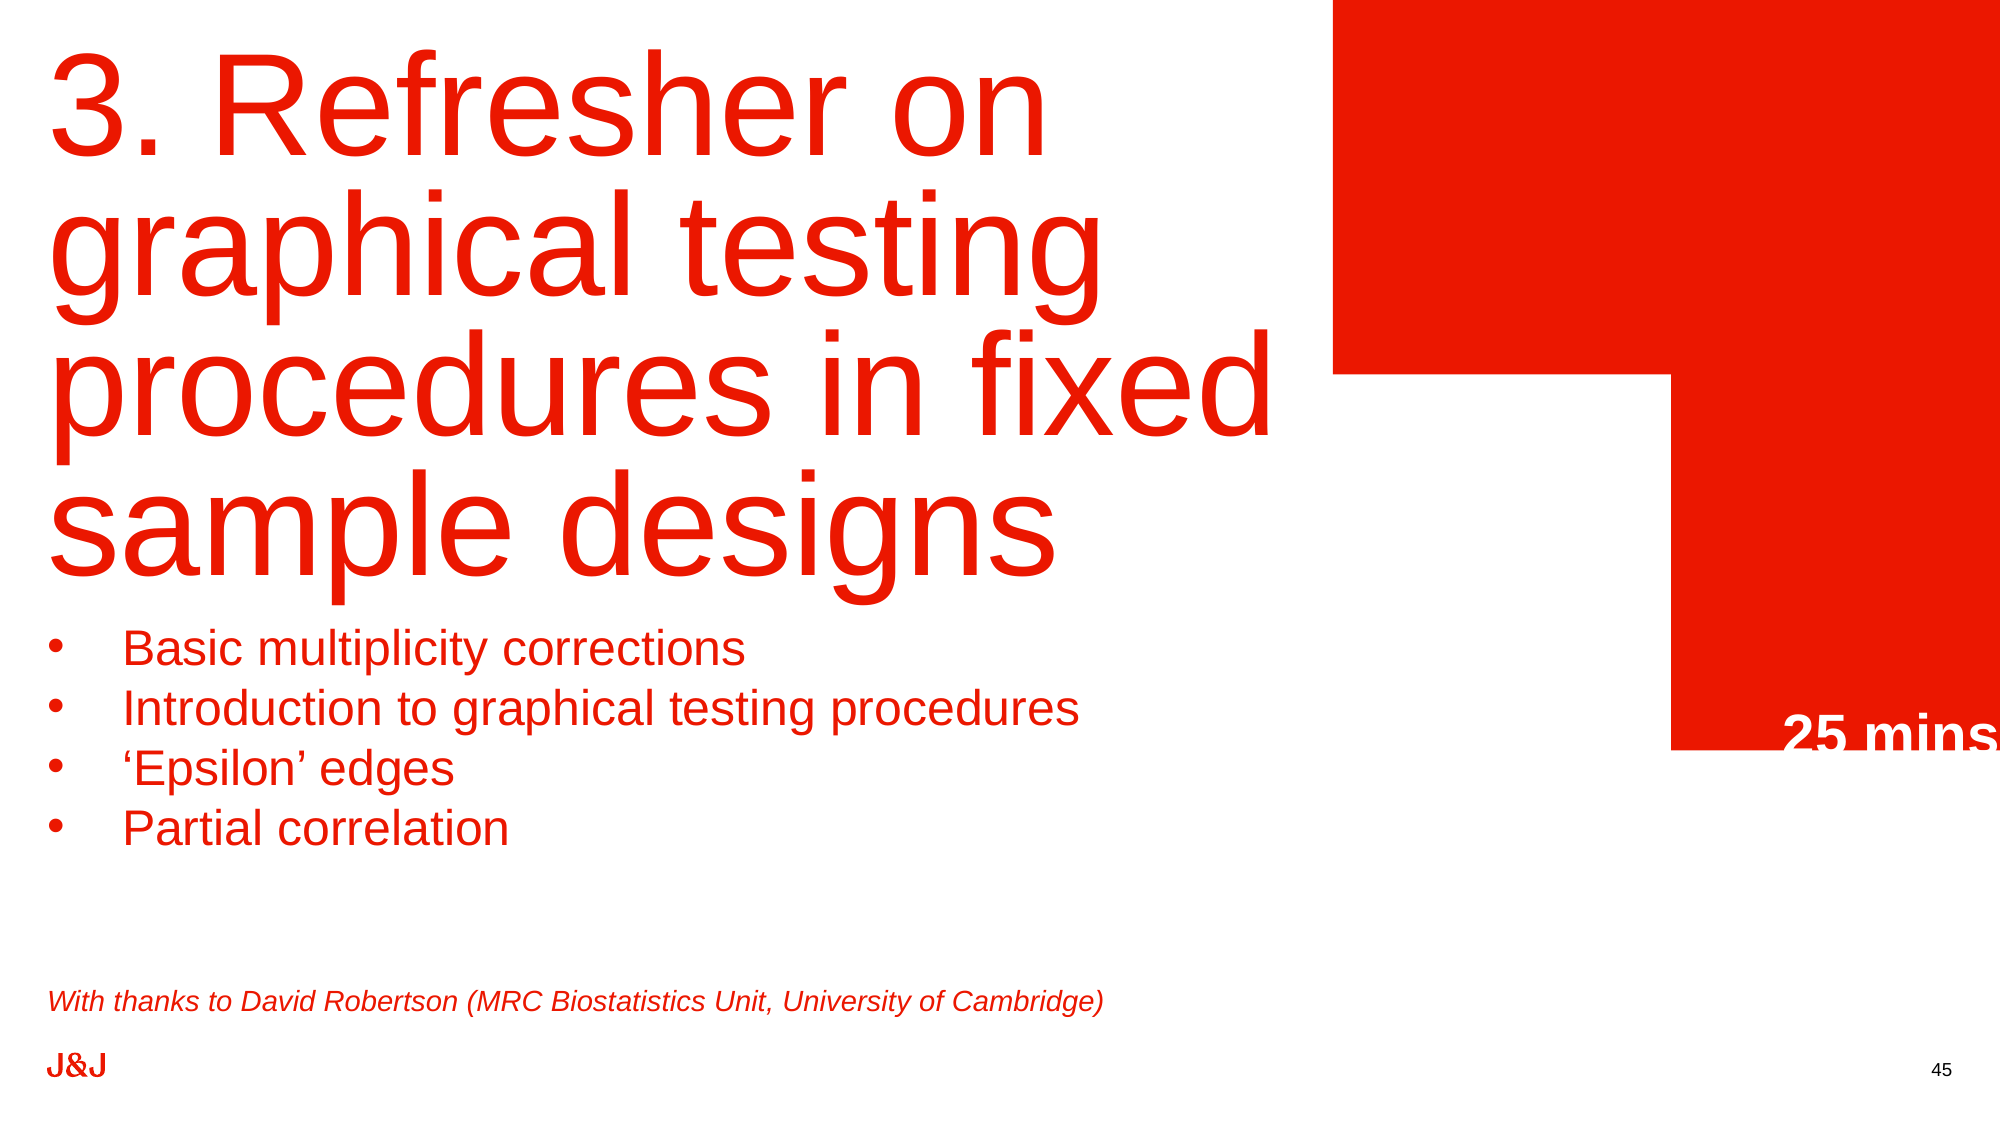

# 3. Refresher on graphical testing procedures in fixed sample designs
Basic multiplicity corrections
Introduction to graphical testing procedures
‘Epsilon’ edges
Partial correlation
25 mins
With thanks to David Robertson (MRC Biostatistics Unit, University of Cambridge)
45